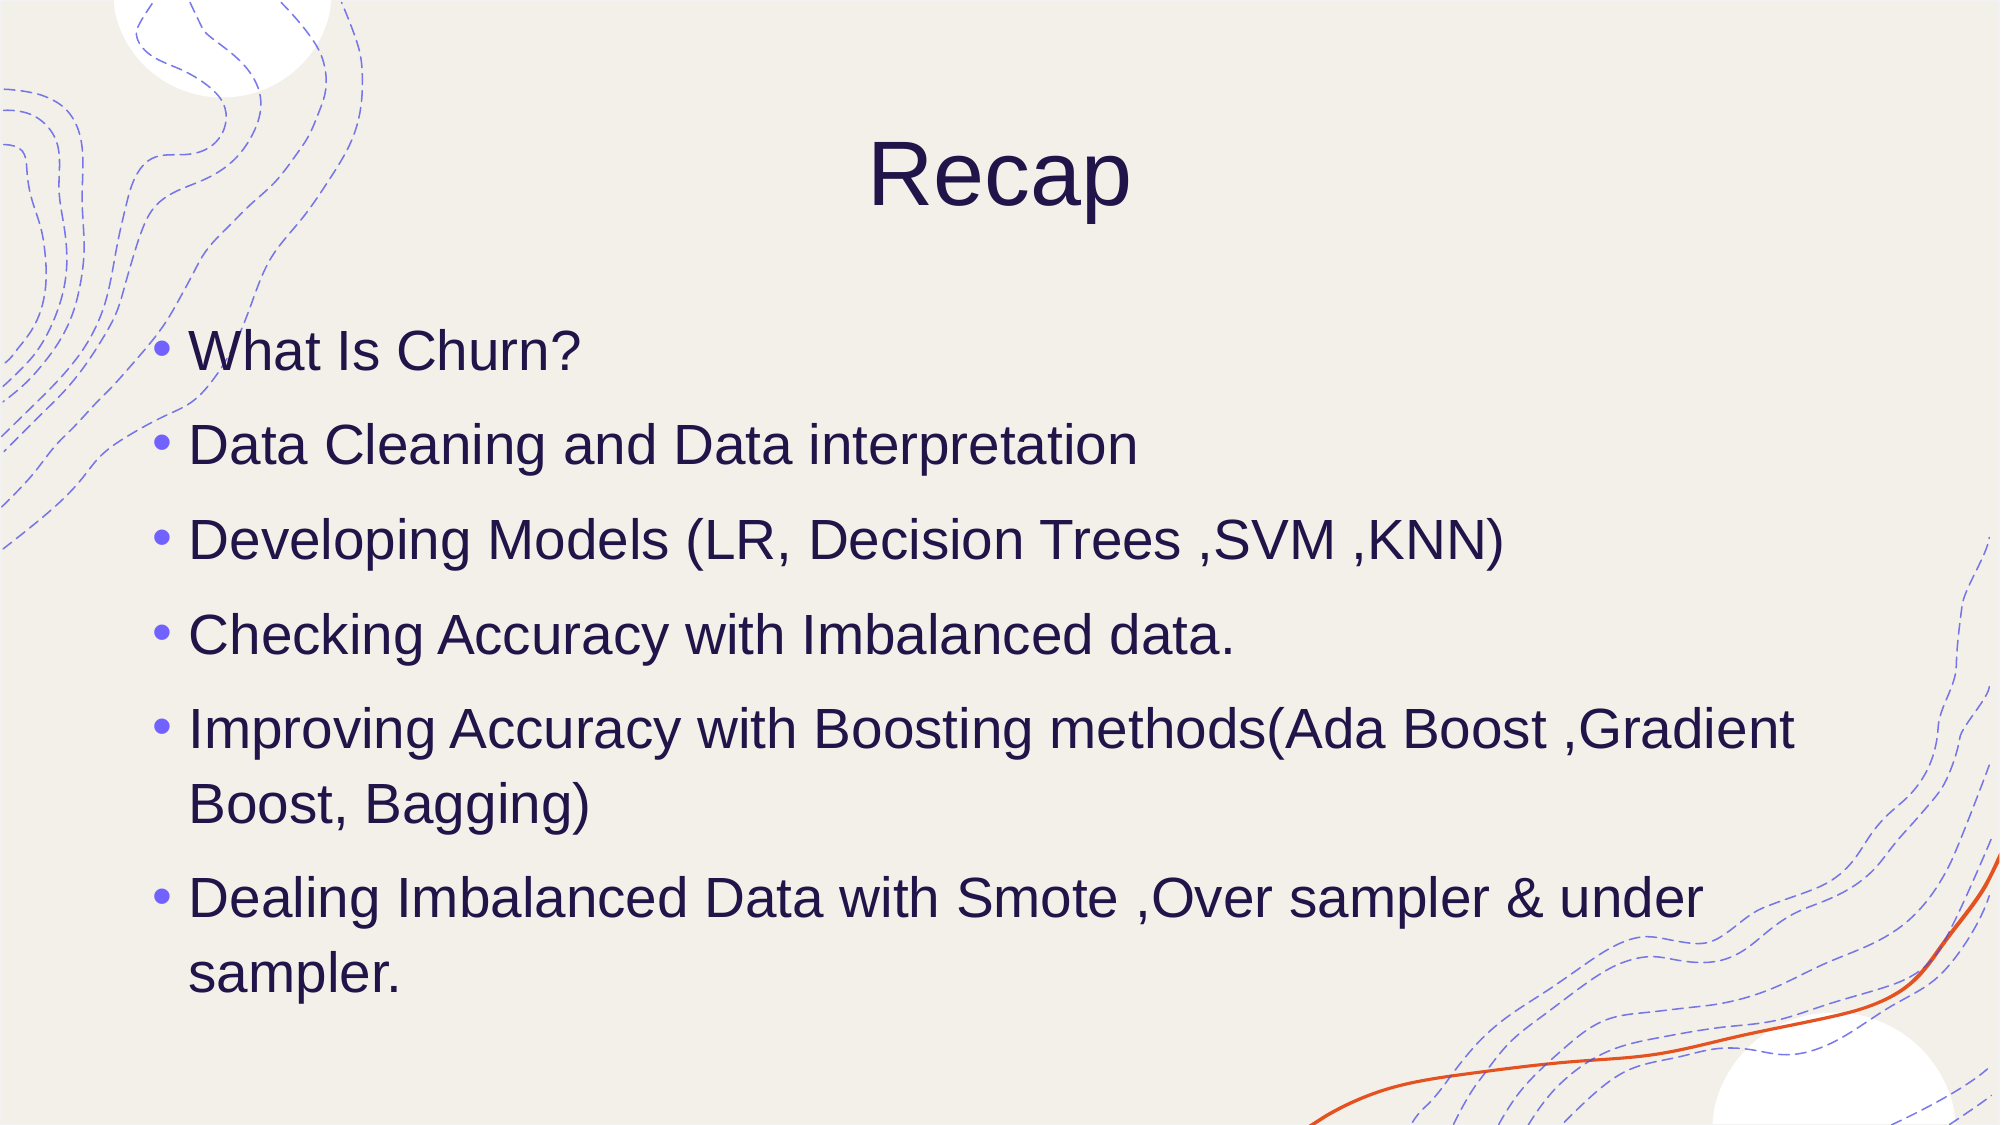

# Recap
What Is Churn?
Data Cleaning and Data interpretation
Developing Models (LR, Decision Trees ,SVM ,KNN)
Checking Accuracy with Imbalanced data.
Improving Accuracy with Boosting methods(Ada Boost ,Gradient Boost, Bagging)
Dealing Imbalanced Data with Smote ,Over sampler & under sampler.